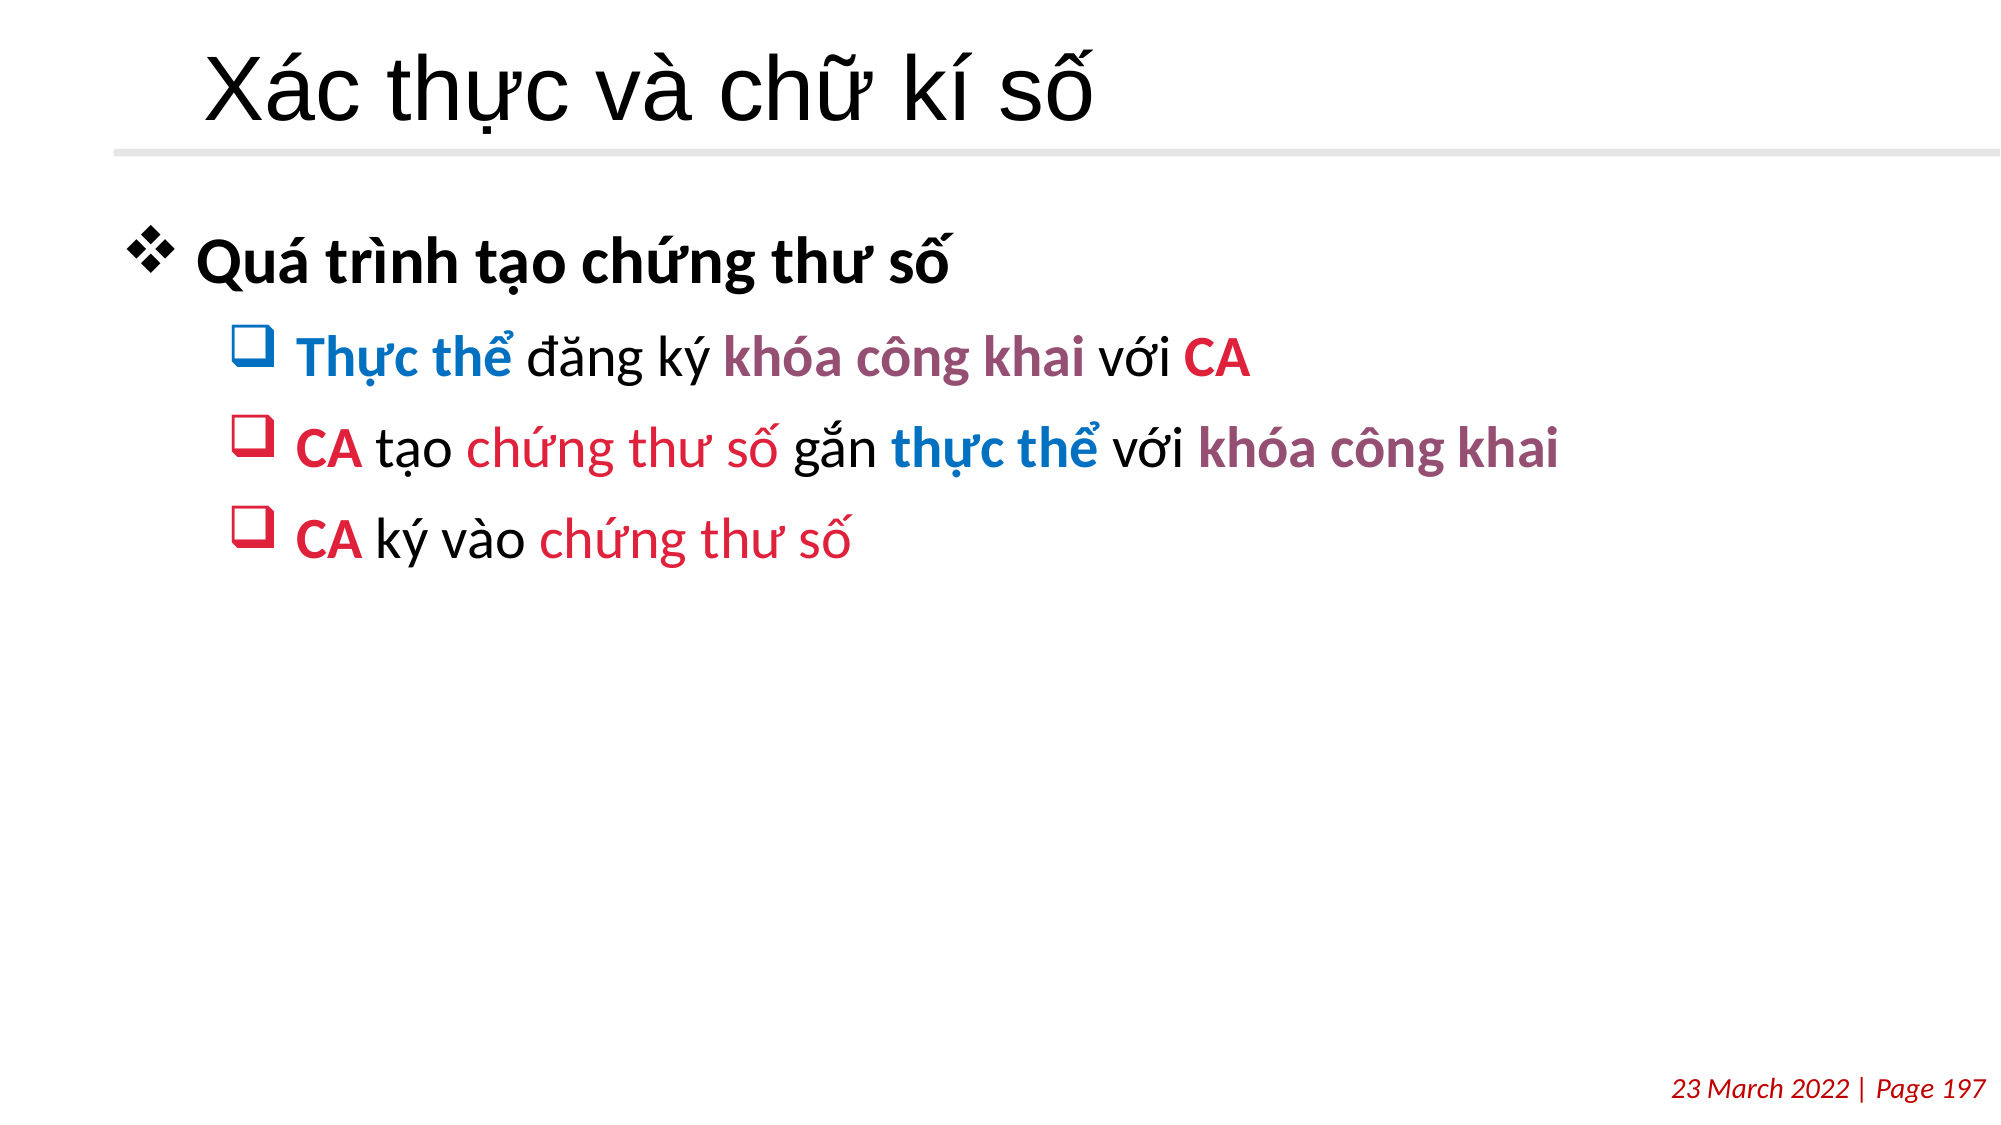

# Xác thực và chữ kí số
Quá trình tạo chứng thư số
Thực thể đăng ký khóa công khai với CA
CA tạo chứng thư số gắn thực thể với khóa công khai
CA ký vào chứng thư số